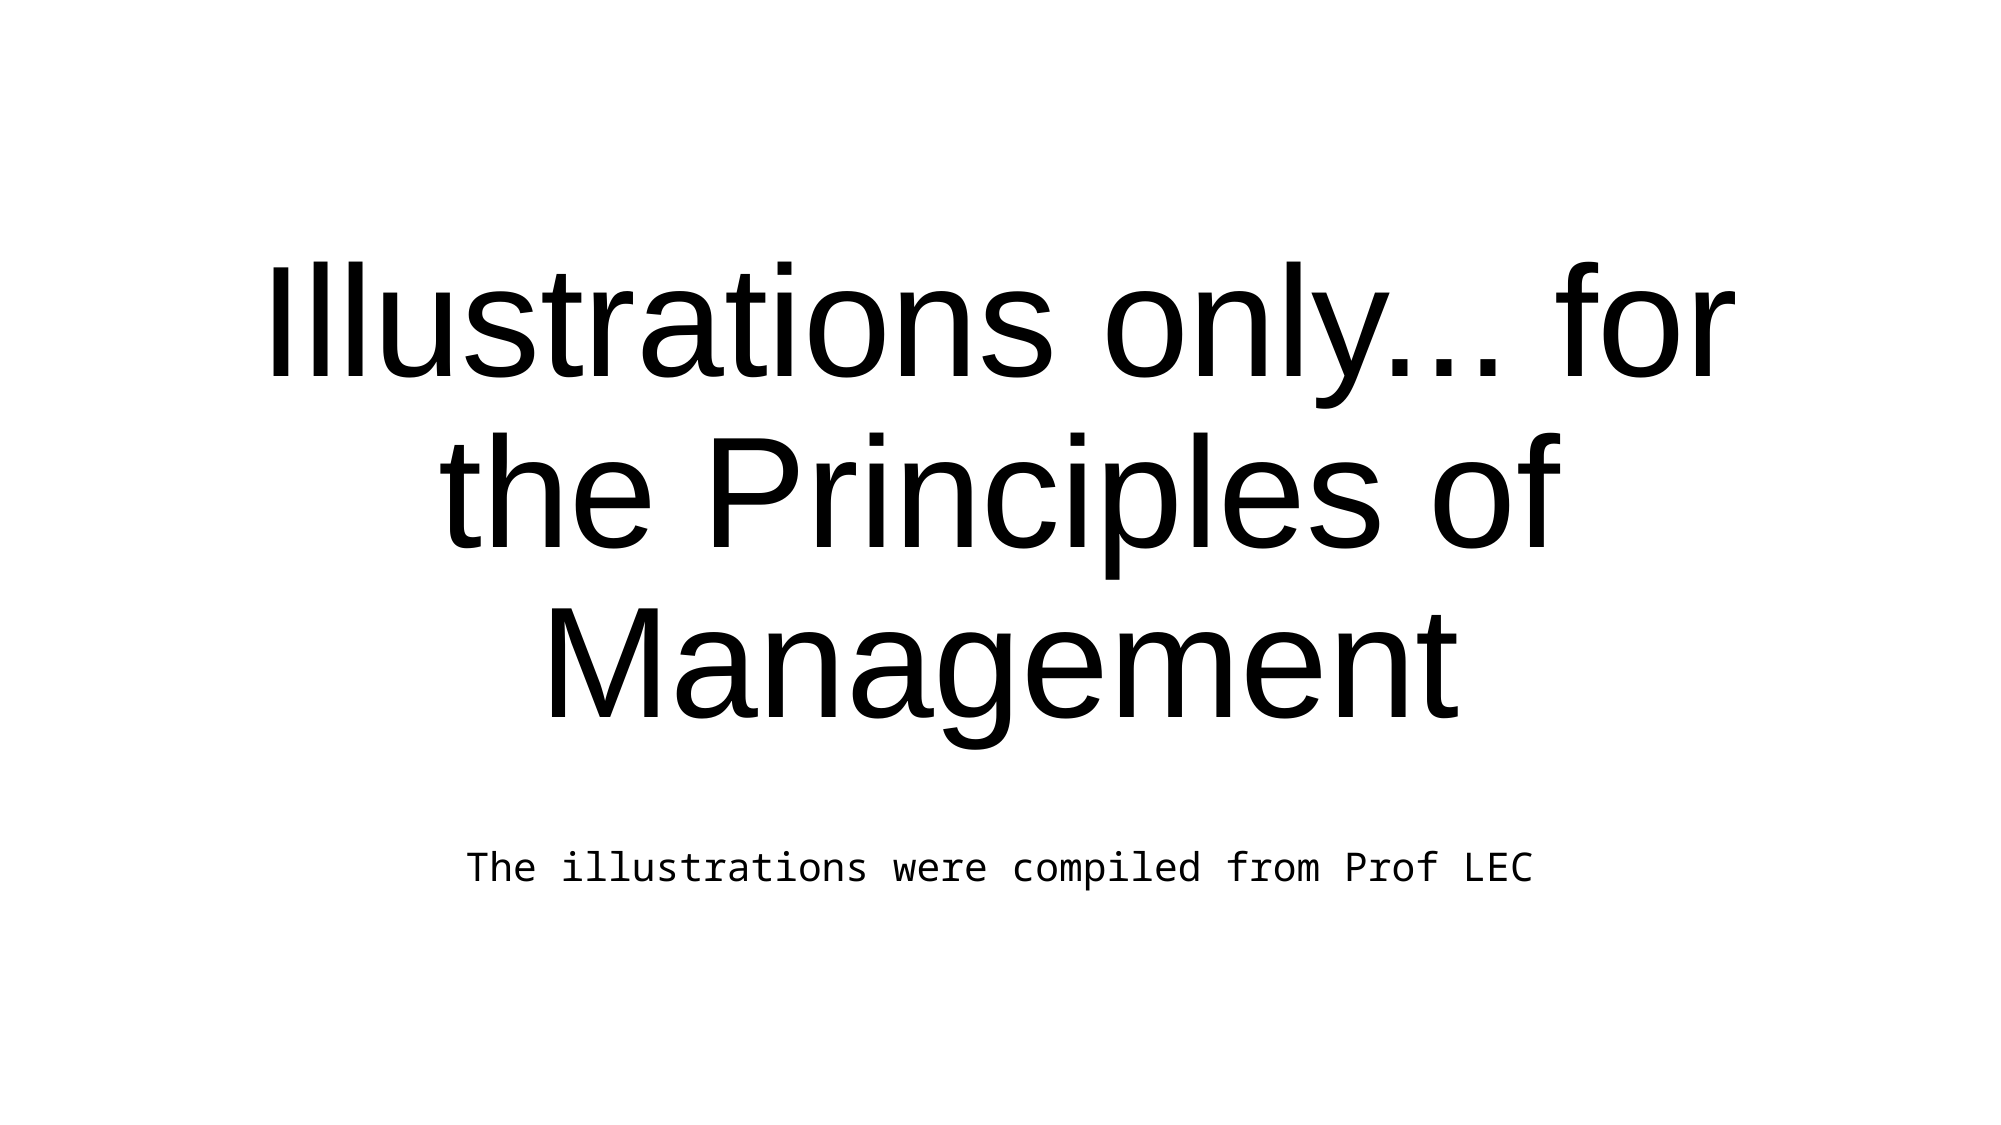

# Illustrations only... for the Principles of Management The illustrations were compiled from Prof LEC